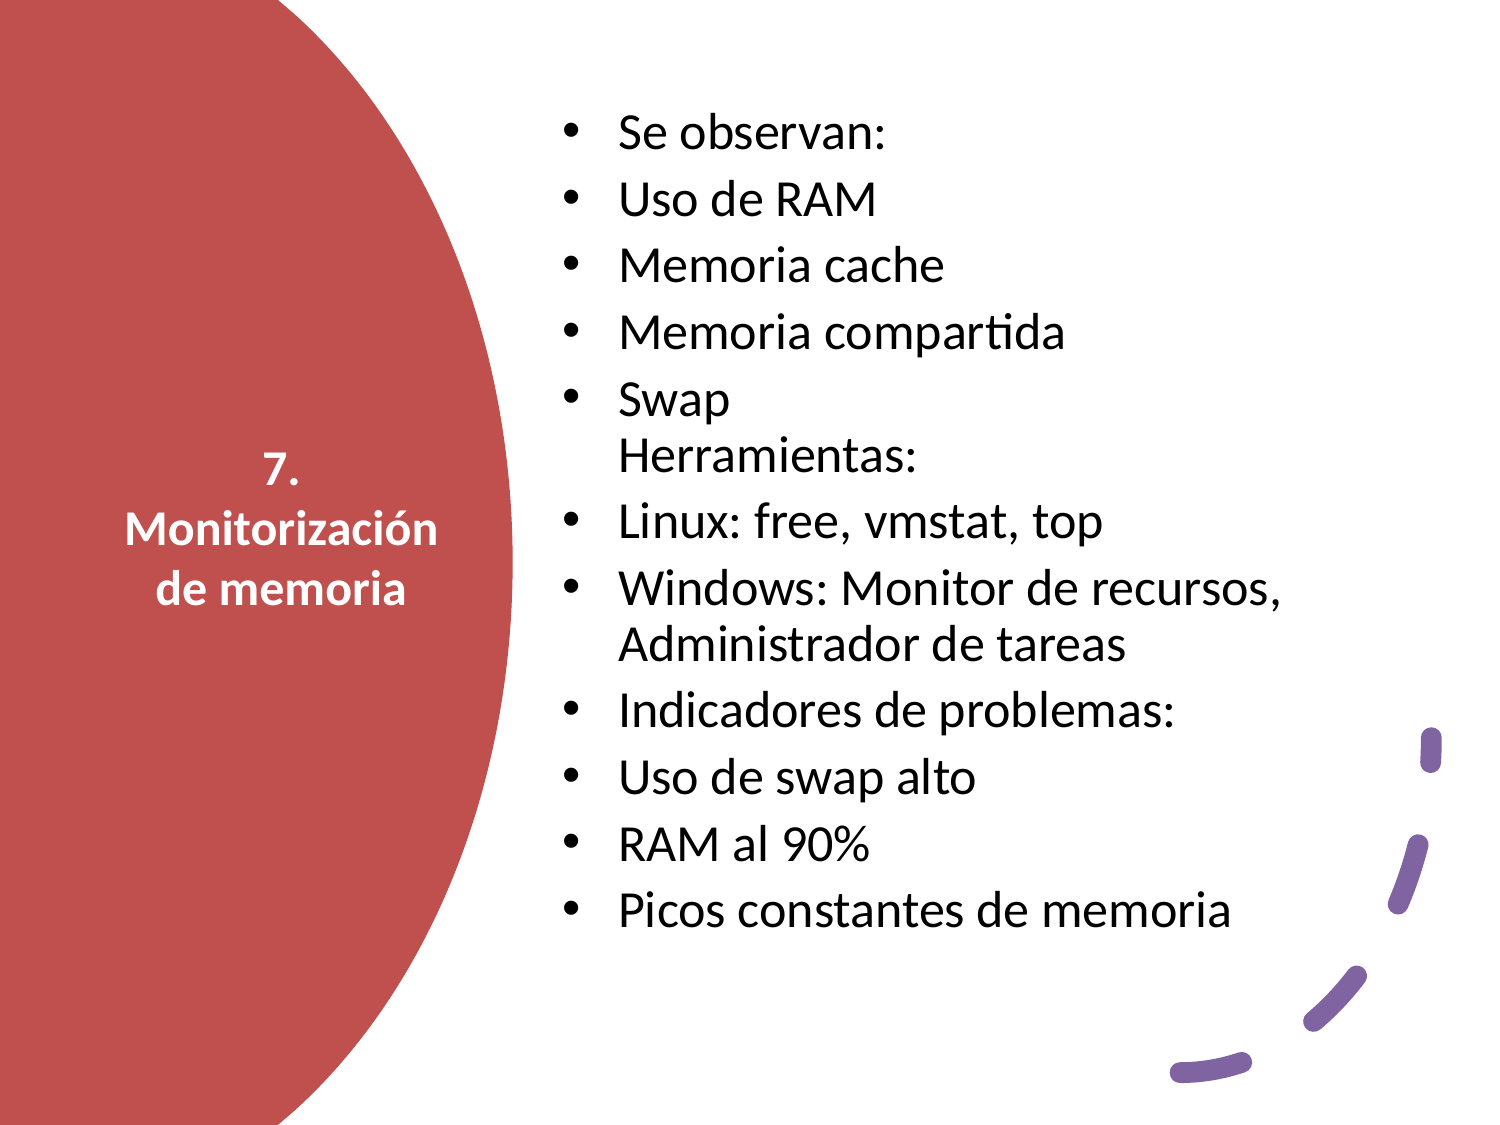

Se observan:
Uso de RAM
Memoria cache
Memoria compartida
Swap
Herramientas:
Linux: free, vmstat, top
Windows: Monitor de recursos, Administrador de tareas
Indicadores de problemas:
Uso de swap alto
RAM al 90%
Picos constantes de memoria

# 7. Monitorización de memoria